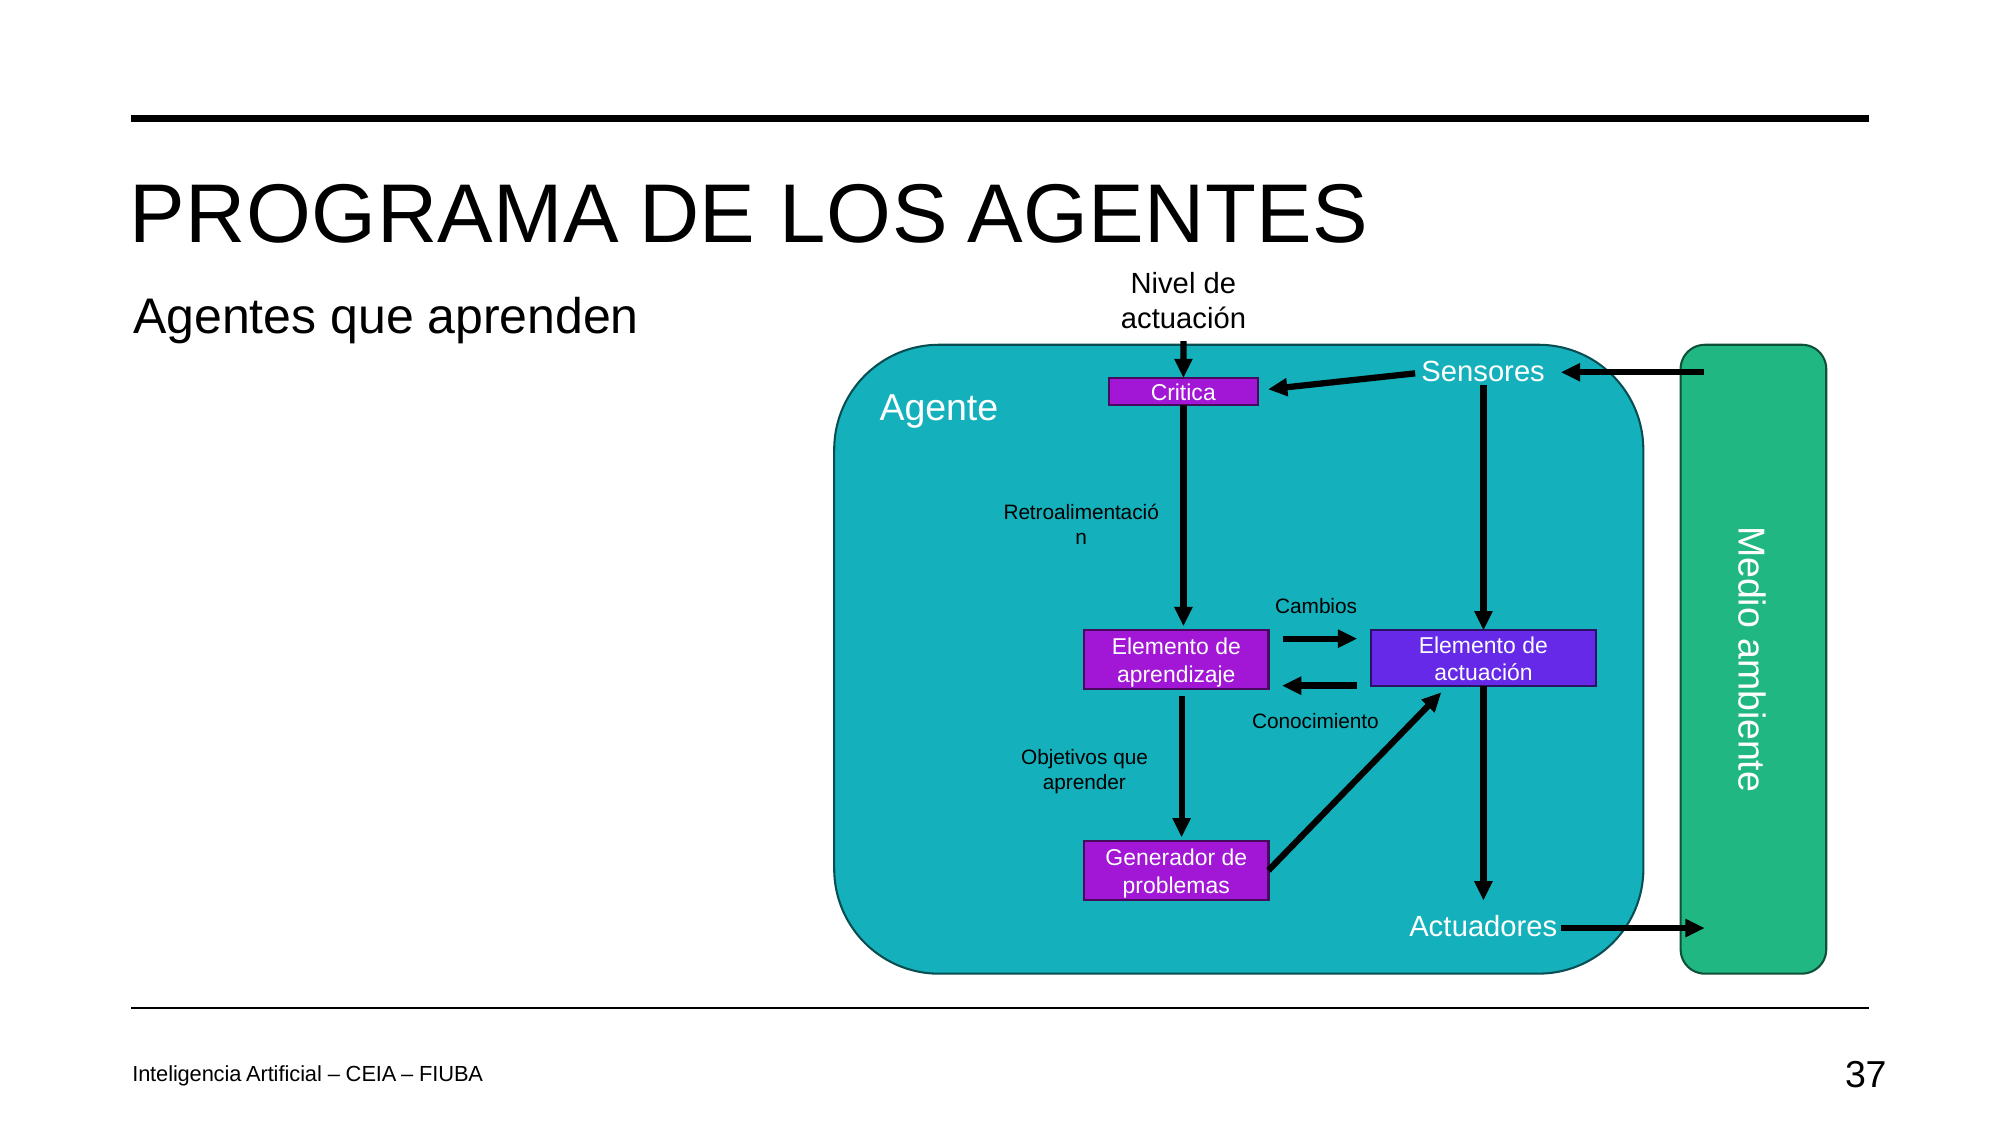

# Programa de los Agentes
Nivel de actuación
Agentes que aprenden
Agente
Sensores
Critica
Retroalimentación
Cambios
Medio ambiente
Elemento de aprendizaje
Elemento de actuación
Conocimiento
Objetivos que aprender
Generador de problemas
Actuadores
Inteligencia Artificial – CEIA – FIUBA
37